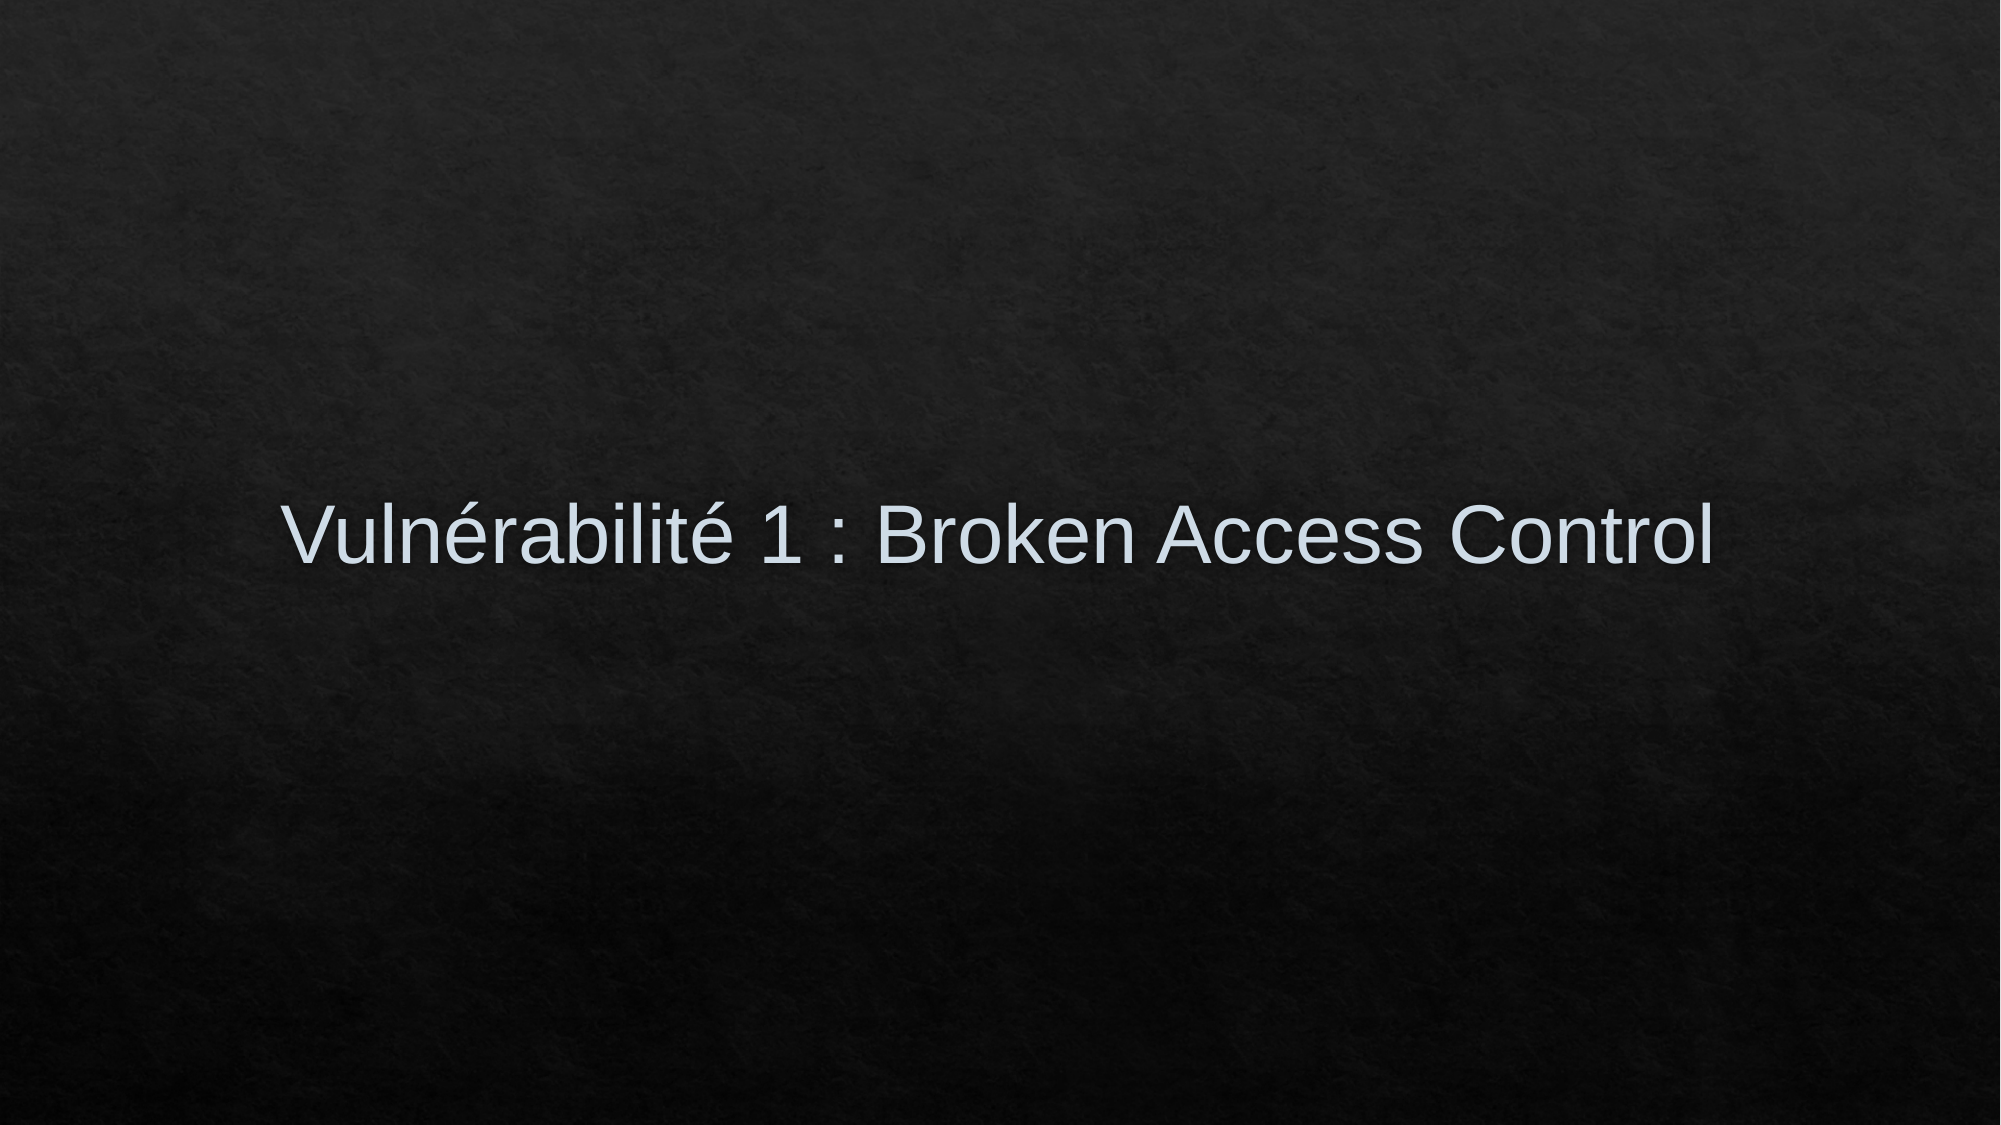

# Vulnérabilité 1 : Broken Access Control